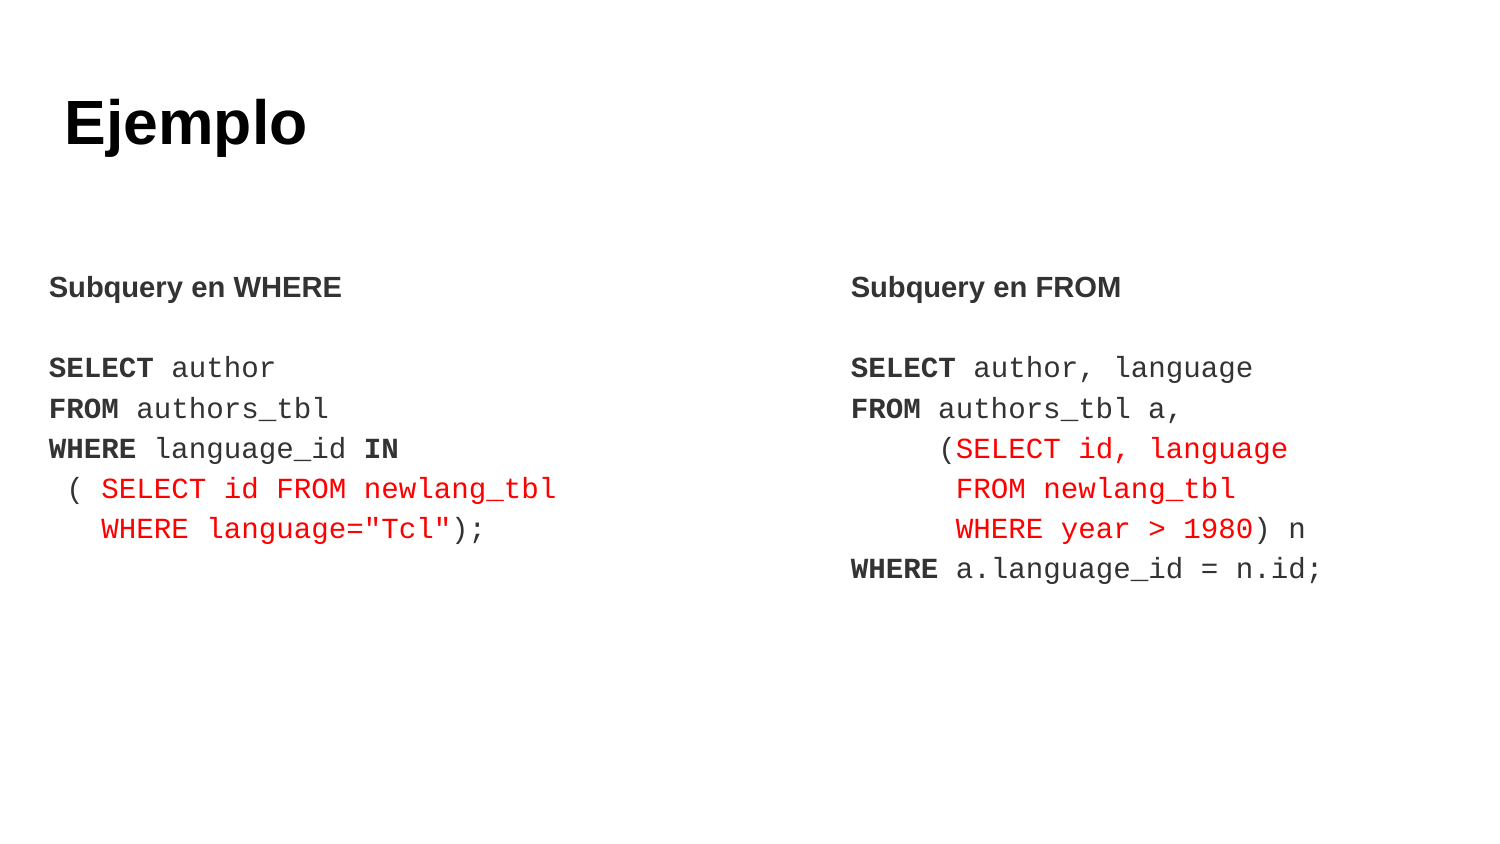

# Ejemplo
Subquery en WHERE

SELECT author
FROM authors_tbl
WHERE language_id IN
 ( SELECT id FROM newlang_tbl
   WHERE language="Tcl");
Subquery en FROM

SELECT author, language
FROM authors_tbl a,
     (SELECT id, language
      FROM newlang_tbl
      WHERE year > 1980) n
WHERE a.language_id = n.id;